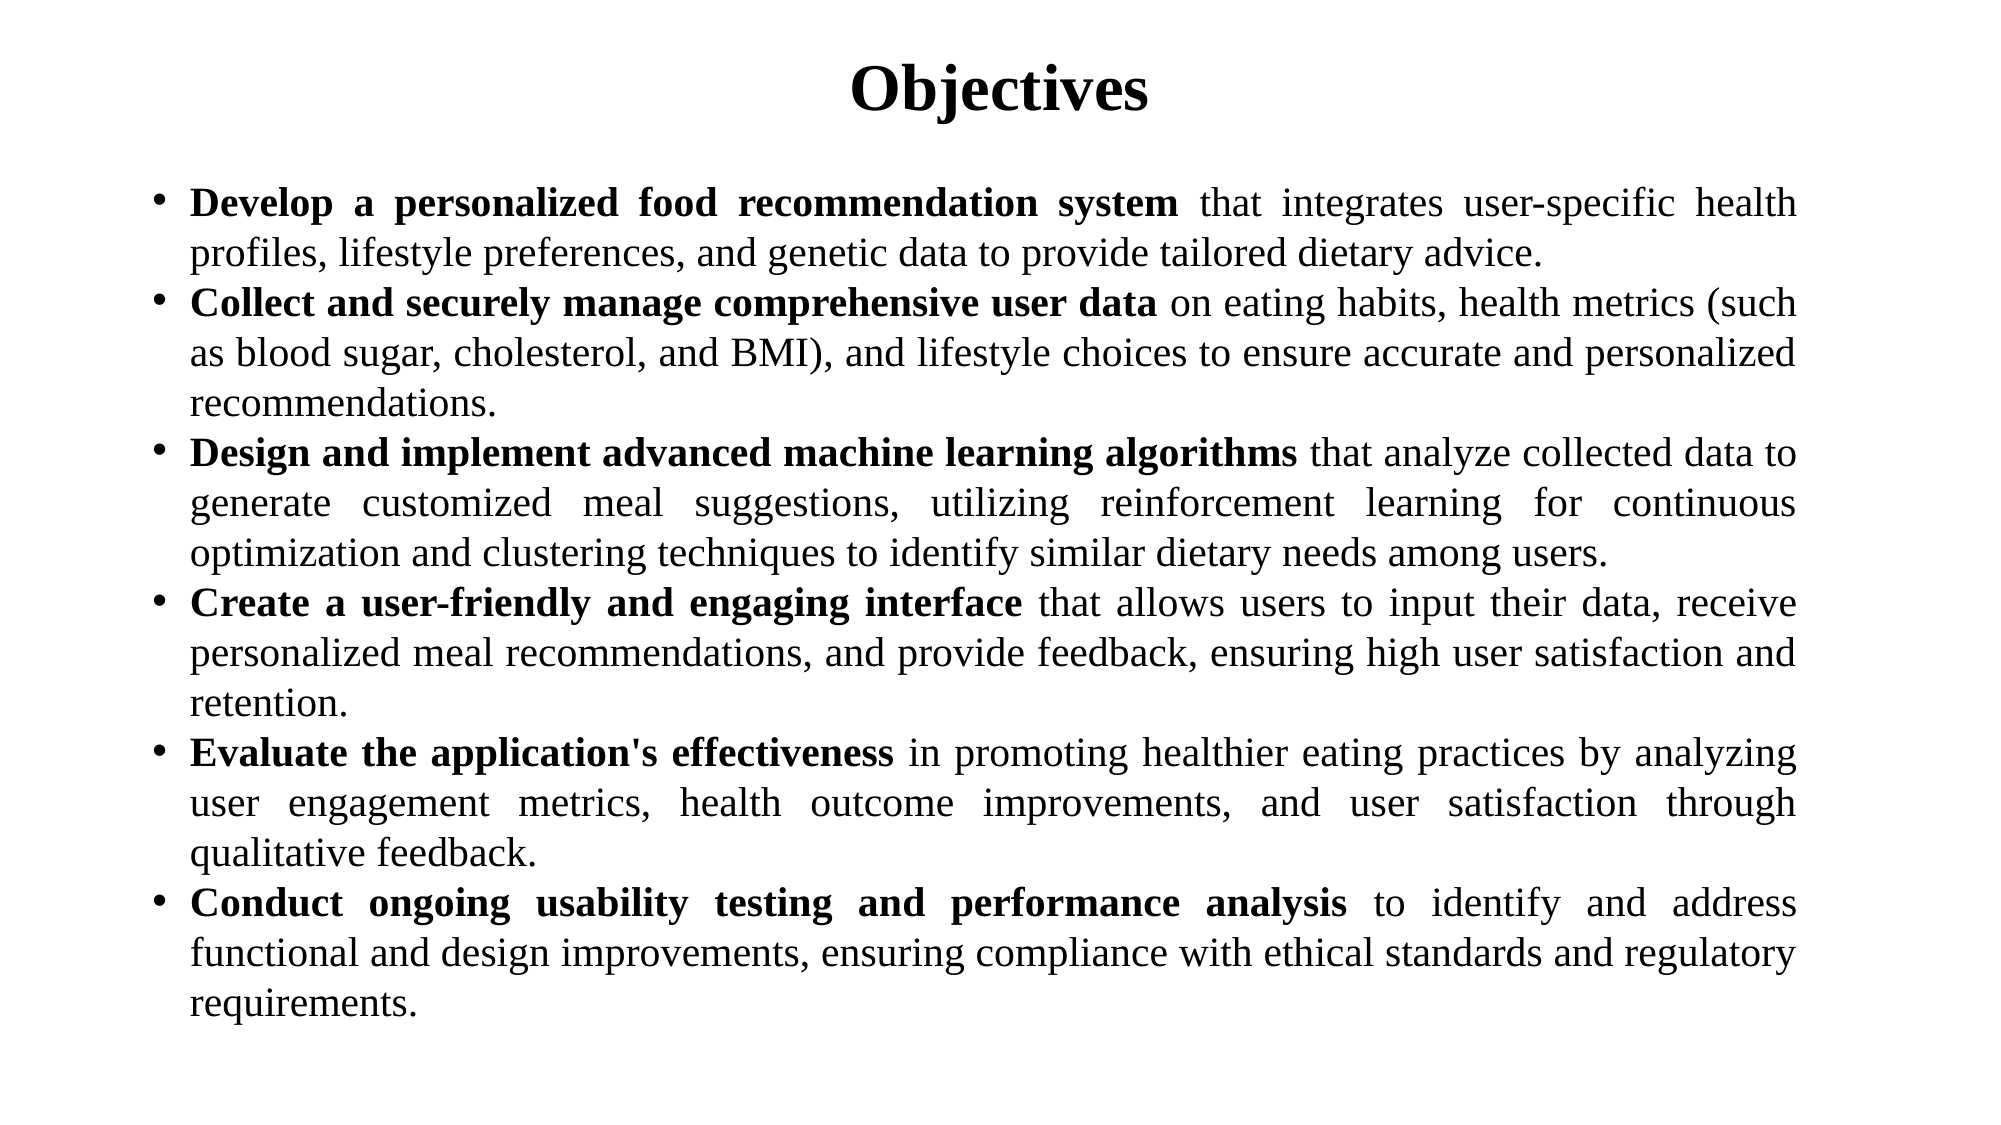

# Objectives
Develop a personalized food recommendation system that integrates user-specific health profiles, lifestyle preferences, and genetic data to provide tailored dietary advice.
Collect and securely manage comprehensive user data on eating habits, health metrics (such as blood sugar, cholesterol, and BMI), and lifestyle choices to ensure accurate and personalized recommendations.
Design and implement advanced machine learning algorithms that analyze collected data to generate customized meal suggestions, utilizing reinforcement learning for continuous optimization and clustering techniques to identify similar dietary needs among users.
Create a user-friendly and engaging interface that allows users to input their data, receive personalized meal recommendations, and provide feedback, ensuring high user satisfaction and retention.
Evaluate the application's effectiveness in promoting healthier eating practices by analyzing user engagement metrics, health outcome improvements, and user satisfaction through qualitative feedback.
Conduct ongoing usability testing and performance analysis to identify and address functional and design improvements, ensuring compliance with ethical standards and regulatory requirements.